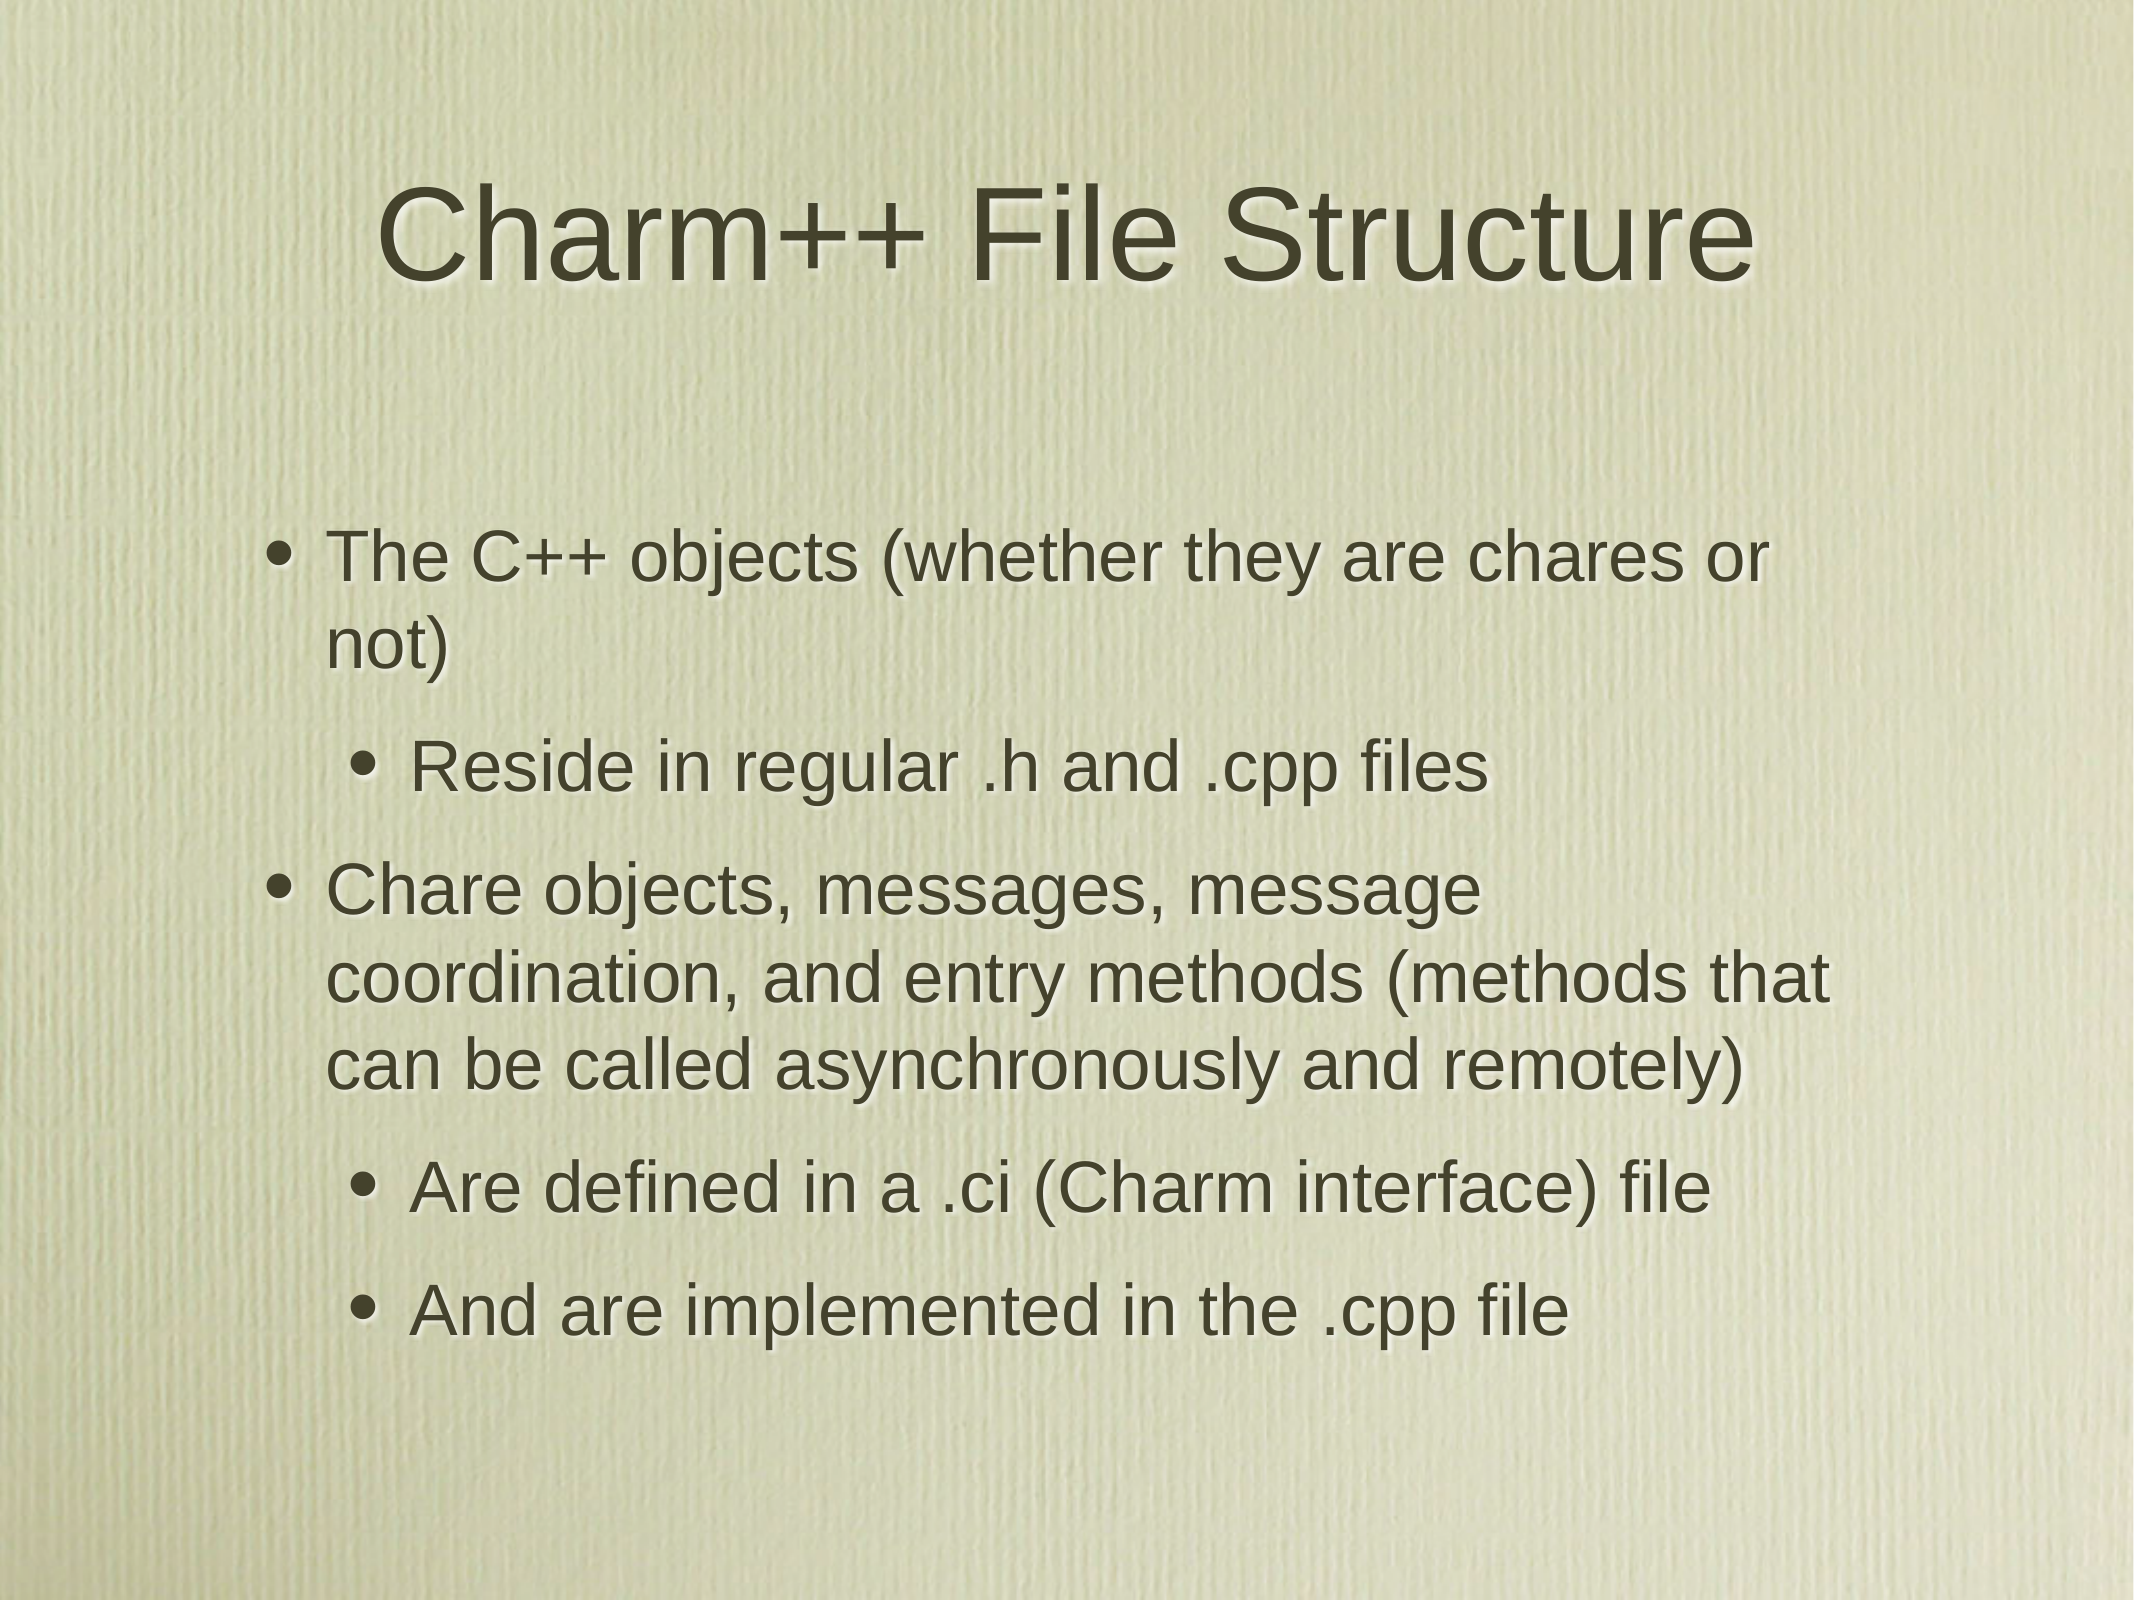

# Charm++ File Structure
The C++ objects (whether they are chares or not)
Reside in regular .h and .cpp files
Chare objects, messages, message coordination, and entry methods (methods that can be called asynchronously and remotely)
Are defined in a .ci (Charm interface) file
And are implemented in the .cpp file